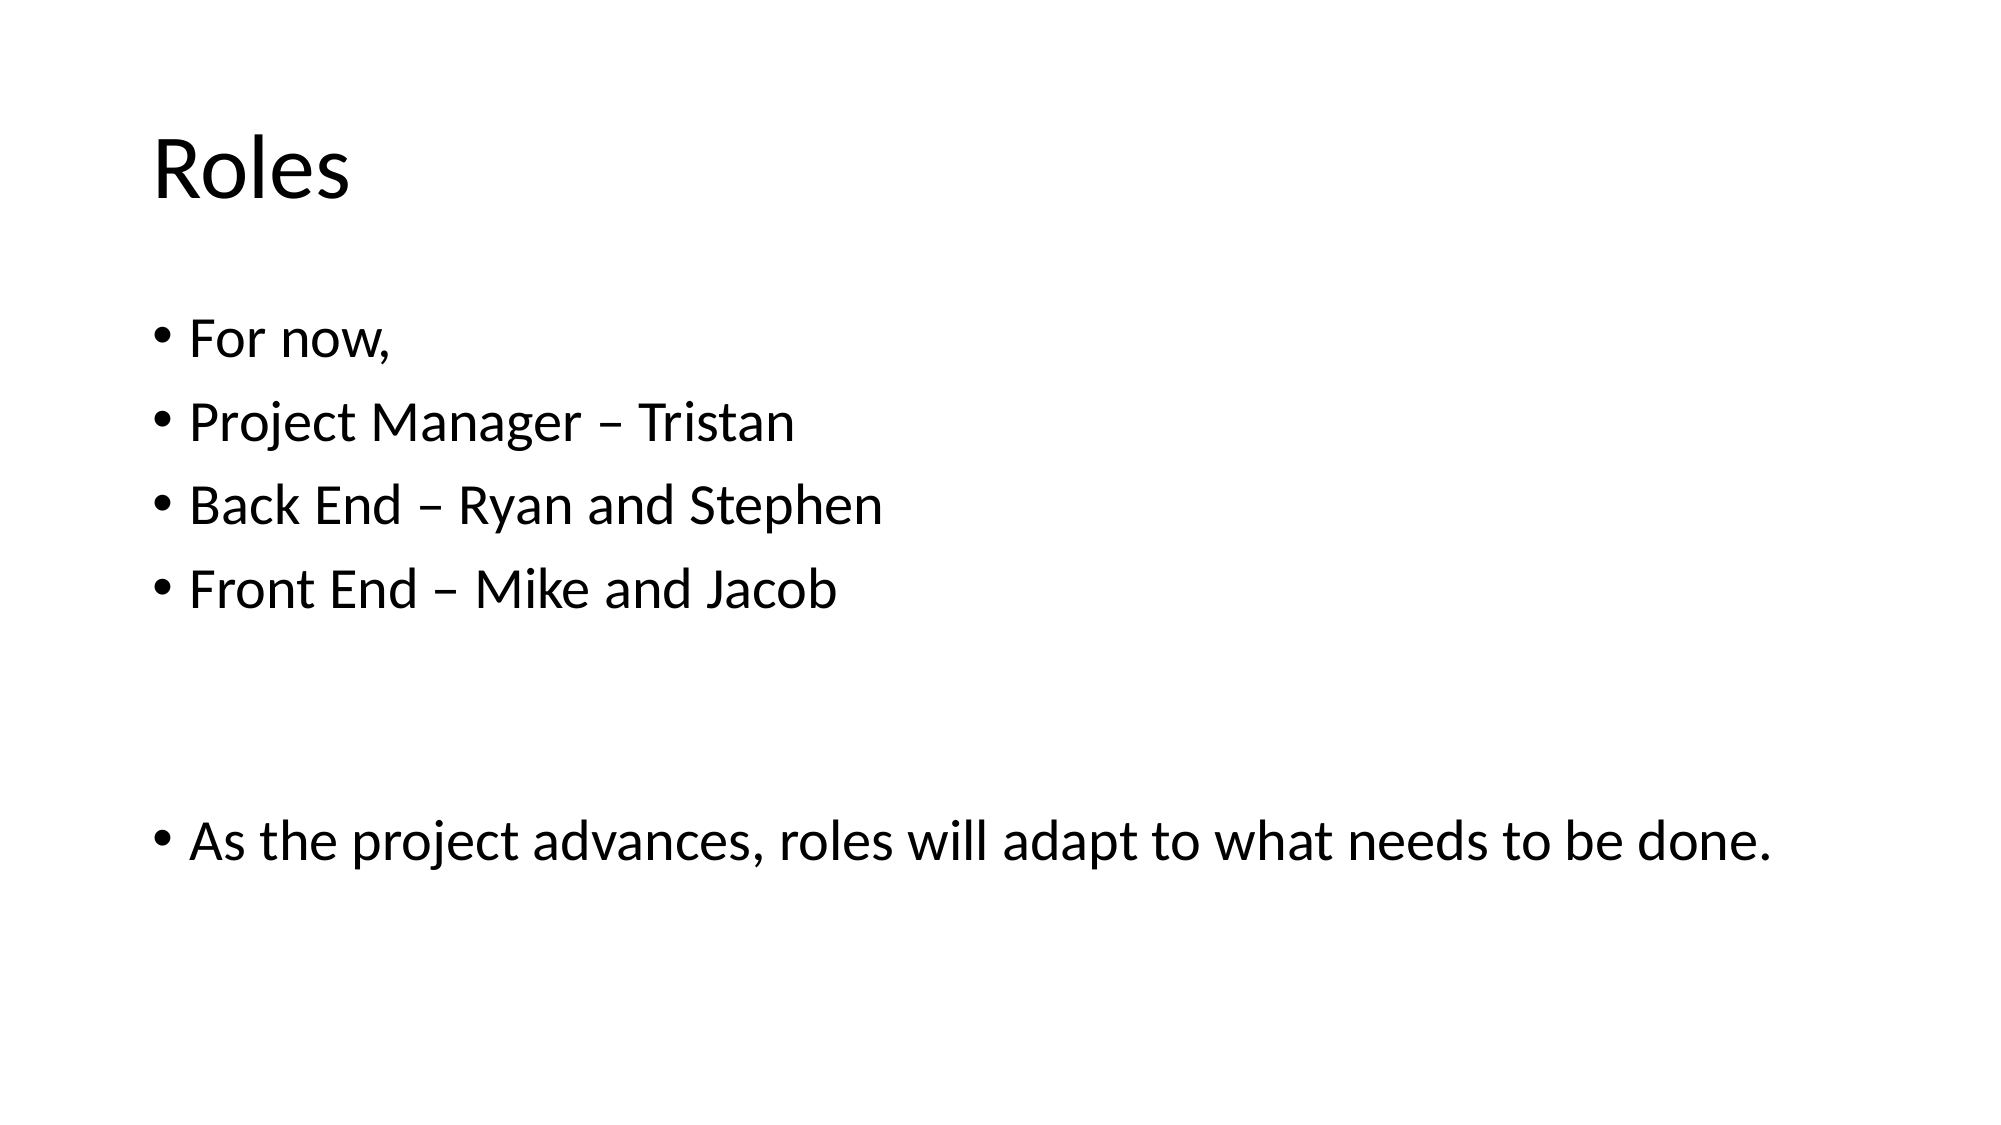

# Roles
For now,
Project Manager – Tristan
Back End – Ryan and Stephen
Front End – Mike and Jacob

As the project advances, roles will adapt to what needs to be done.